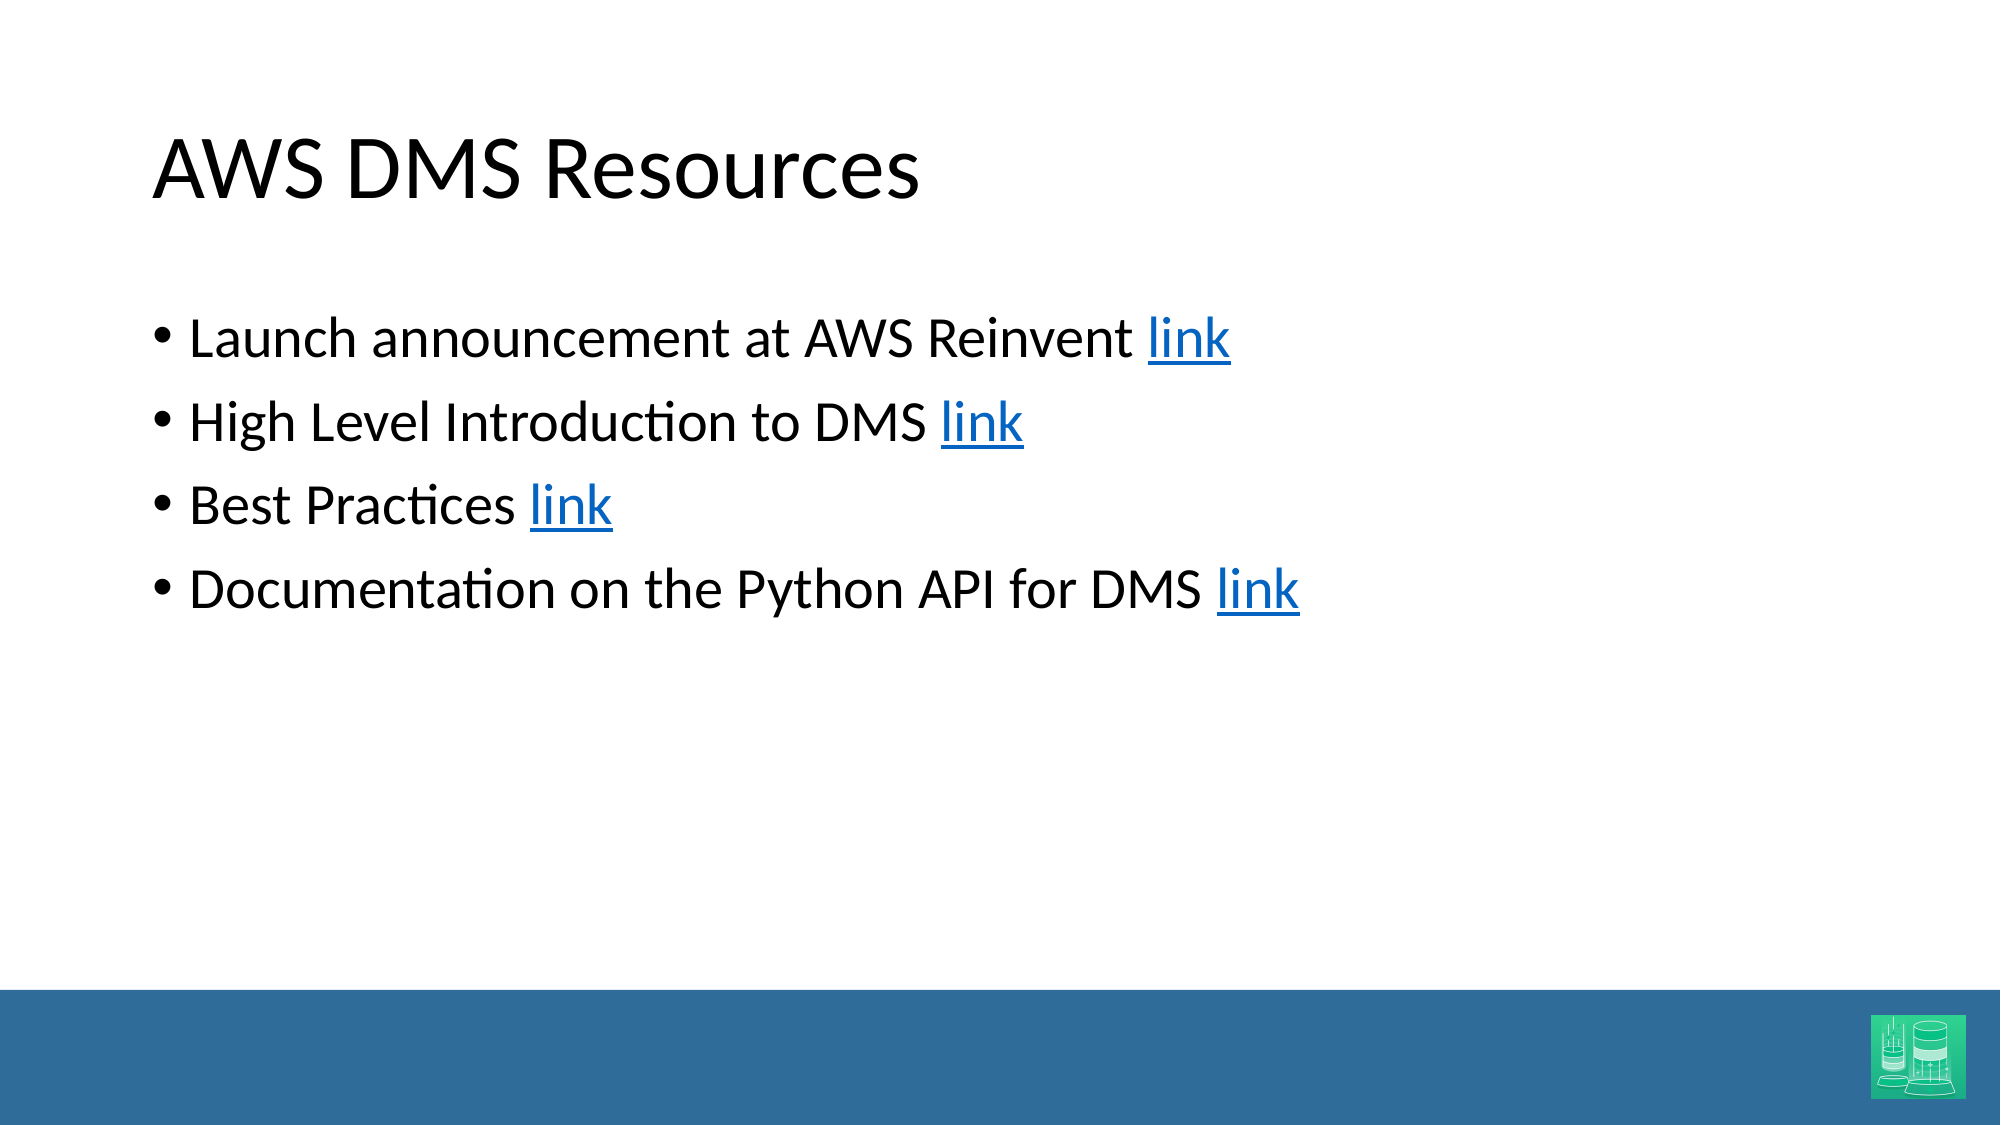

# AWS DMS Resources
Launch announcement at AWS Reinvent link
High Level Introduction to DMS link
Best Practices link
Documentation on the Python API for DMS link